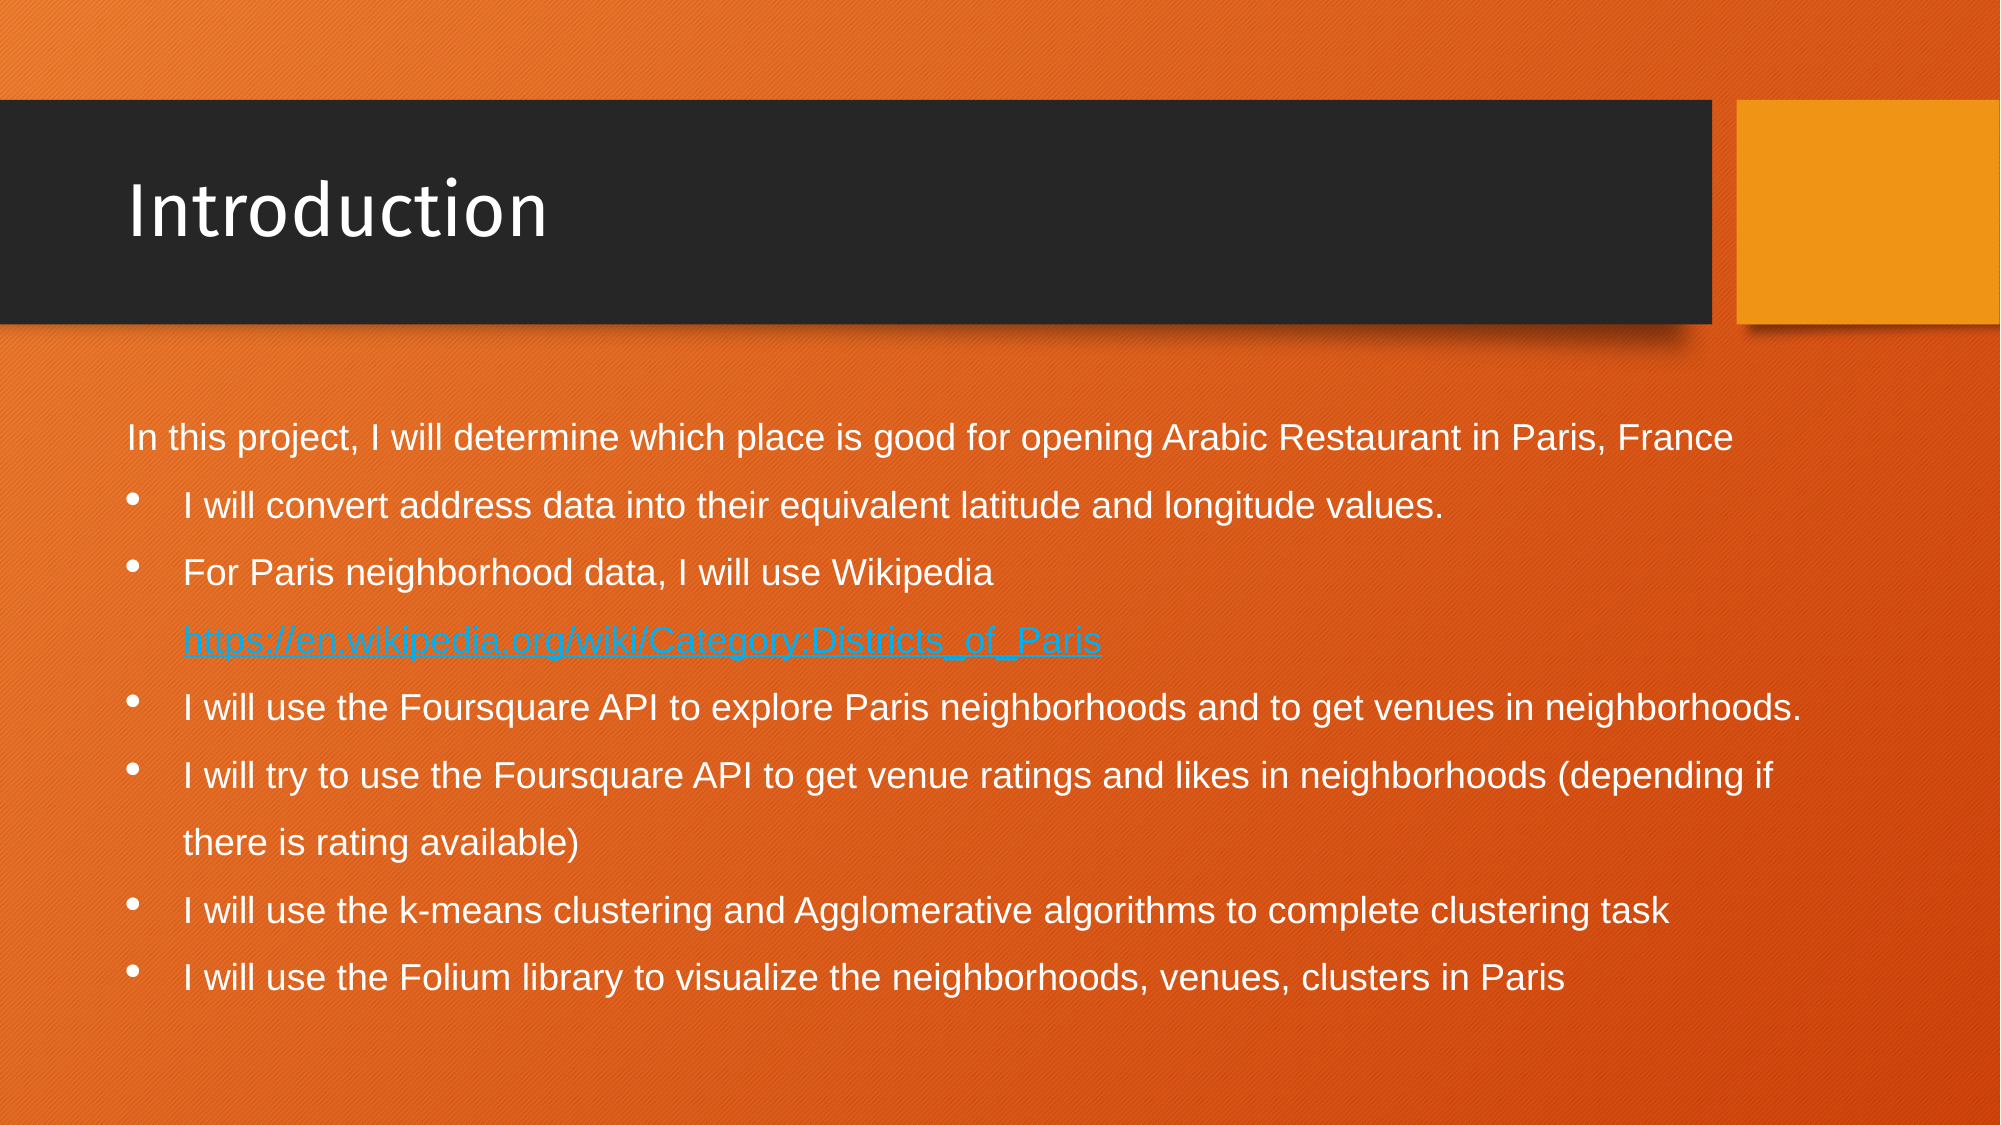

# Introduction
In this project, I will determine which place is good for opening Arabic Restaurant in Paris, France
I will convert address data into their equivalent latitude and longitude values.
For Paris neighborhood data, I will use Wikipedia https://en.wikipedia.org/wiki/Category:Districts_of_Paris
I will use the Foursquare API to explore Paris neighborhoods and to get venues in neighborhoods.
I will try to use the Foursquare API to get venue ratings and likes in neighborhoods (depending if there is rating available)
I will use the k-means clustering and Agglomerative algorithms to complete clustering task
I will use the Folium library to visualize the neighborhoods, venues, clusters in Paris